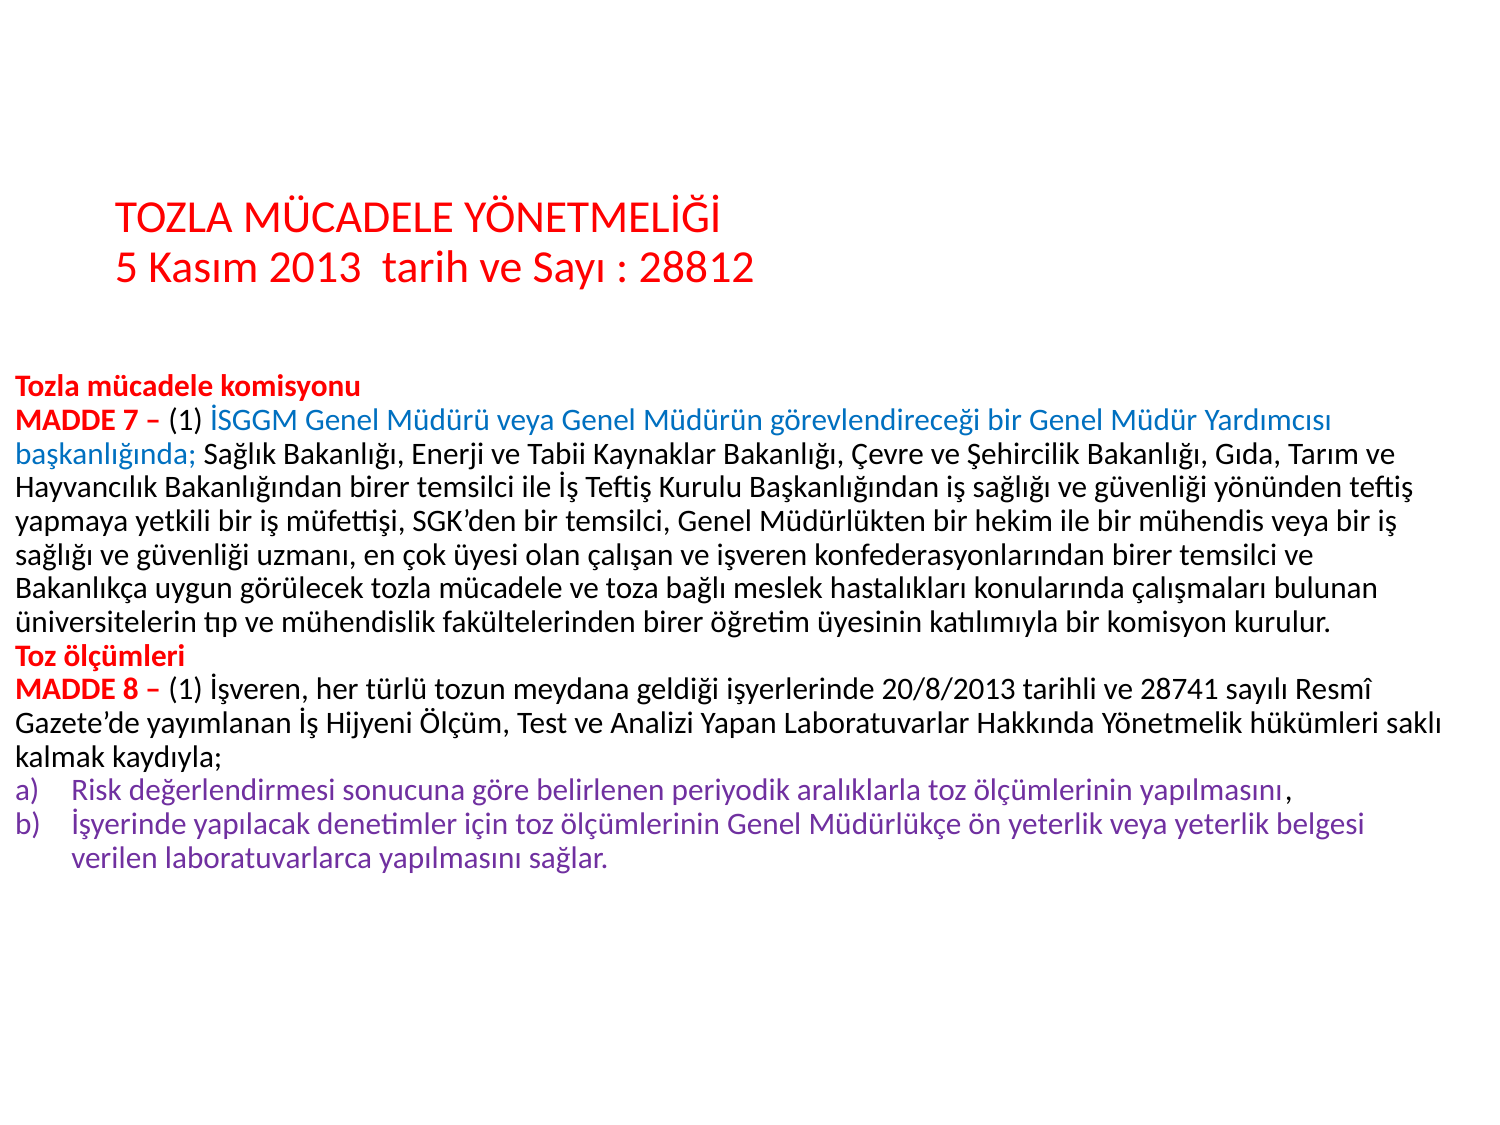

# TOZLA MÜCADELE YÖNETMELİĞİ 5 Kasım 2013  tarih ve Sayı : 28812
Tozla mücadele komisyonu
MADDE 7 – (1) İSGGM Genel Müdürü veya Genel Müdürün görevlendireceği bir Genel Müdür Yardımcısı başkanlığında; Sağlık Bakanlığı, Enerji ve Tabii Kaynaklar Bakanlığı, Çevre ve Şehircilik Bakanlığı, Gıda, Tarım ve Hayvancılık Bakanlığından birer temsilci ile İş Teftiş Kurulu Başkanlığından iş sağlığı ve güvenliği yönünden teftiş yapmaya yetkili bir iş müfettişi, SGK’den bir temsilci, Genel Müdürlükten bir hekim ile bir mühendis veya bir iş sağlığı ve güvenliği uzmanı, en çok üyesi olan çalışan ve işveren konfederasyonlarından birer temsilci ve Bakanlıkça uygun görülecek tozla mücadele ve toza bağlı meslek hastalıkları konularında çalışmaları bulunan üniversitelerin tıp ve mühendislik fakültelerinden birer öğretim üyesinin katılımıyla bir komisyon kurulur.
Toz ölçümleri
MADDE 8 – (1) İşveren, her türlü tozun meydana geldiği işyerlerinde 20/8/2013 tarihli ve 28741 sayılı Resmî Gazete’de yayımlanan İş Hijyeni Ölçüm, Test ve Analizi Yapan Laboratuvarlar Hakkında Yönetmelik hükümleri saklı kalmak kaydıyla;
Risk değerlendirmesi sonucuna göre belirlenen periyodik aralıklarla toz ölçümlerinin yapılmasını,
İşyerinde yapılacak denetimler için toz ölçümlerinin Genel Müdürlükçe ön yeterlik veya yeterlik belgesi verilen laboratuvarlarca yapılmasını sağlar.